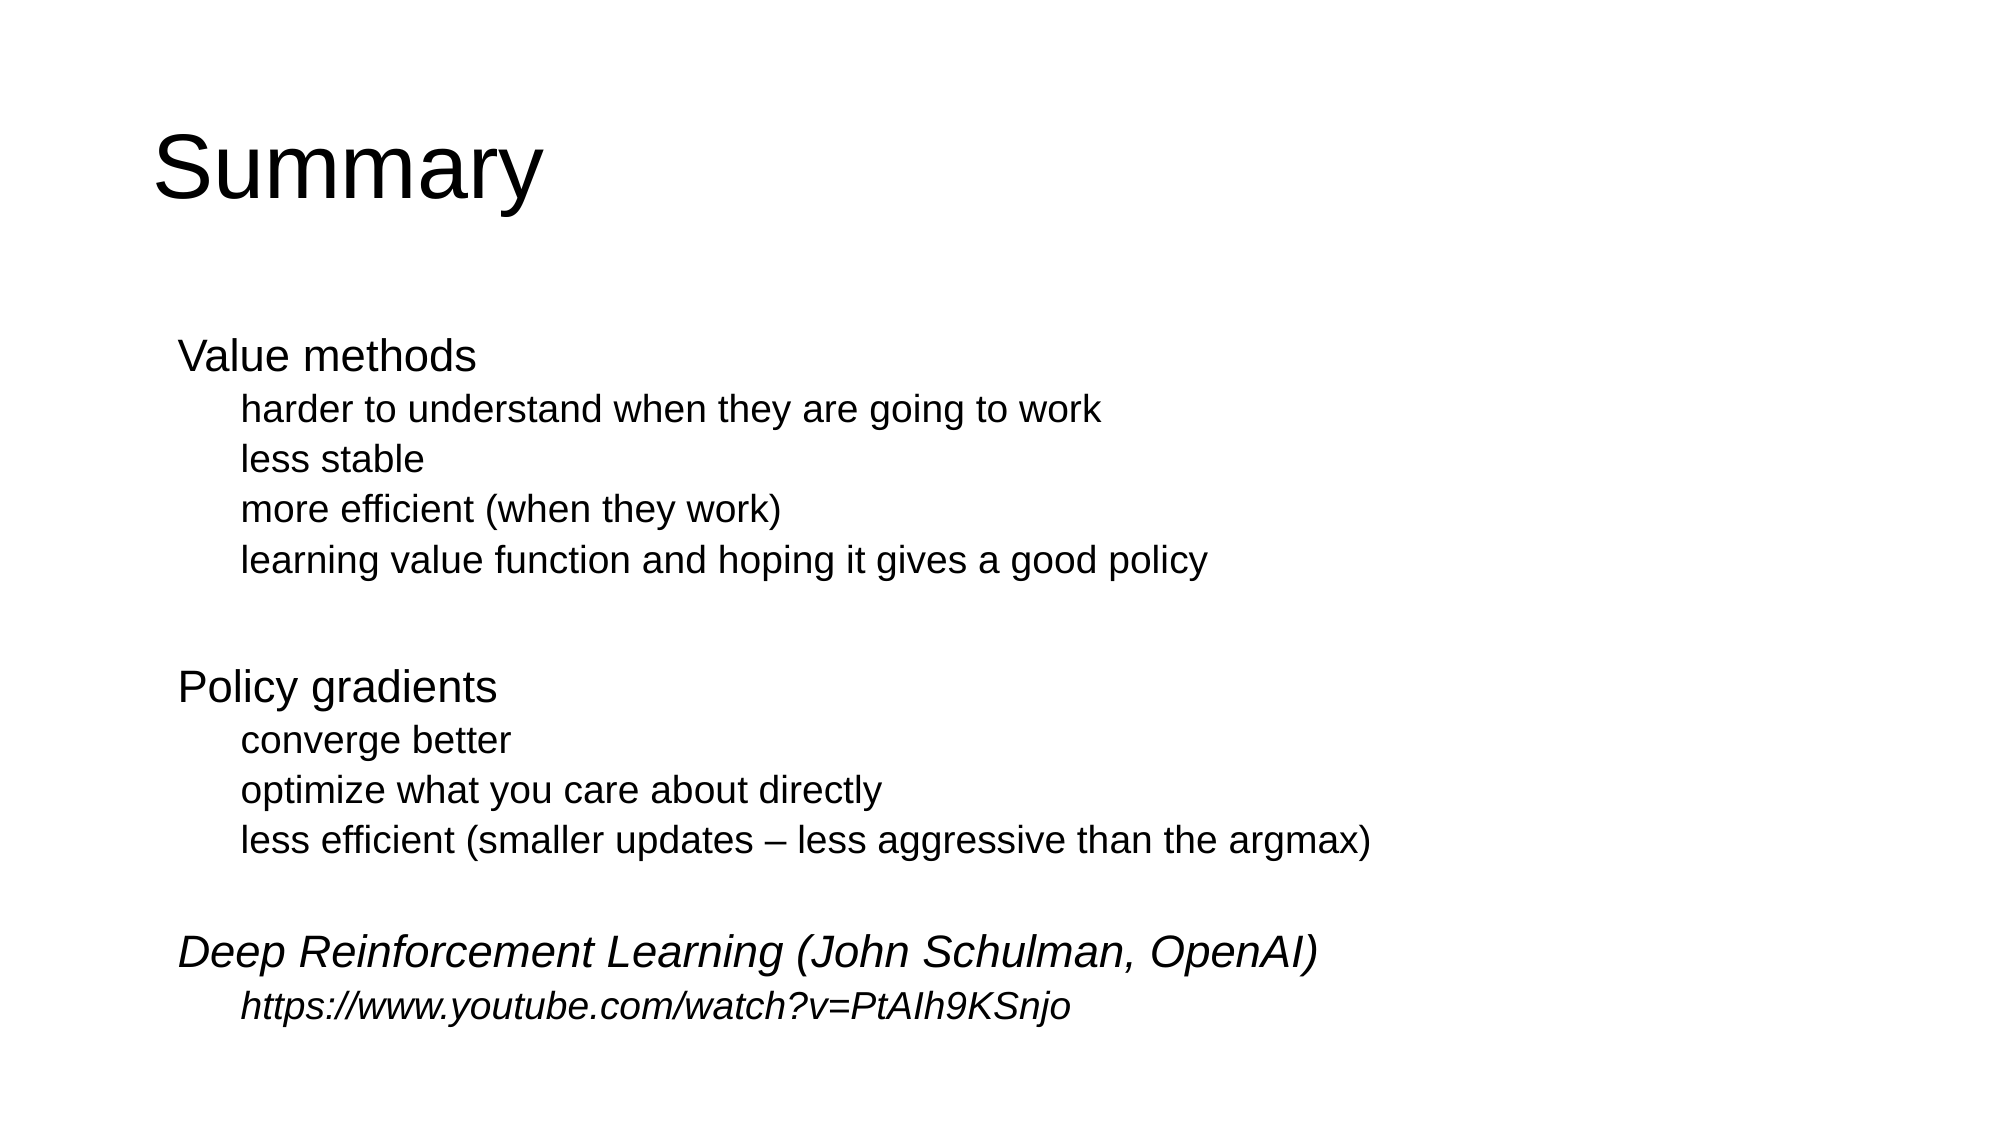

# Summary

Value methods
harder to understand when they are going to work
less stable
more efficient (when they work)
learning value function and hoping it gives a good policy

Policy gradients
converge better
optimize what you care about directly
less efficient (smaller updates – less aggressive than the argmax)

Deep Reinforcement Learning (John Schulman, OpenAI)
https://www.youtube.com/watch?v=PtAIh9KSnjo